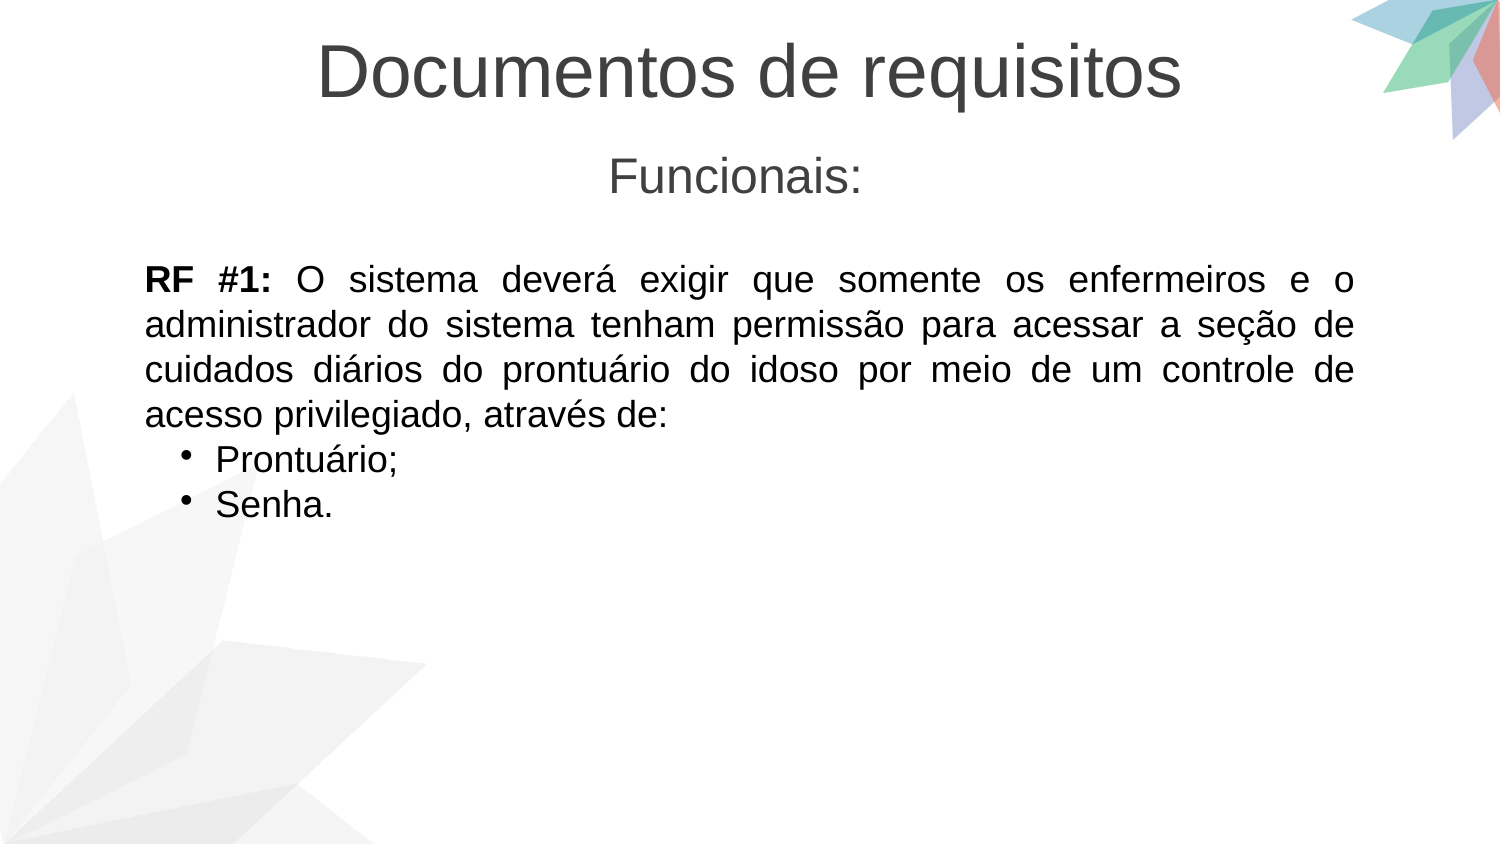

Documentos de requisitos
Funcionais:
RF #1: O sistema deverá exigir que somente os enfermeiros e o administrador do sistema tenham permissão para acessar a seção de cuidados diários do prontuário do idoso por meio de um controle de acesso privilegiado, através de:
Prontuário;
Senha.